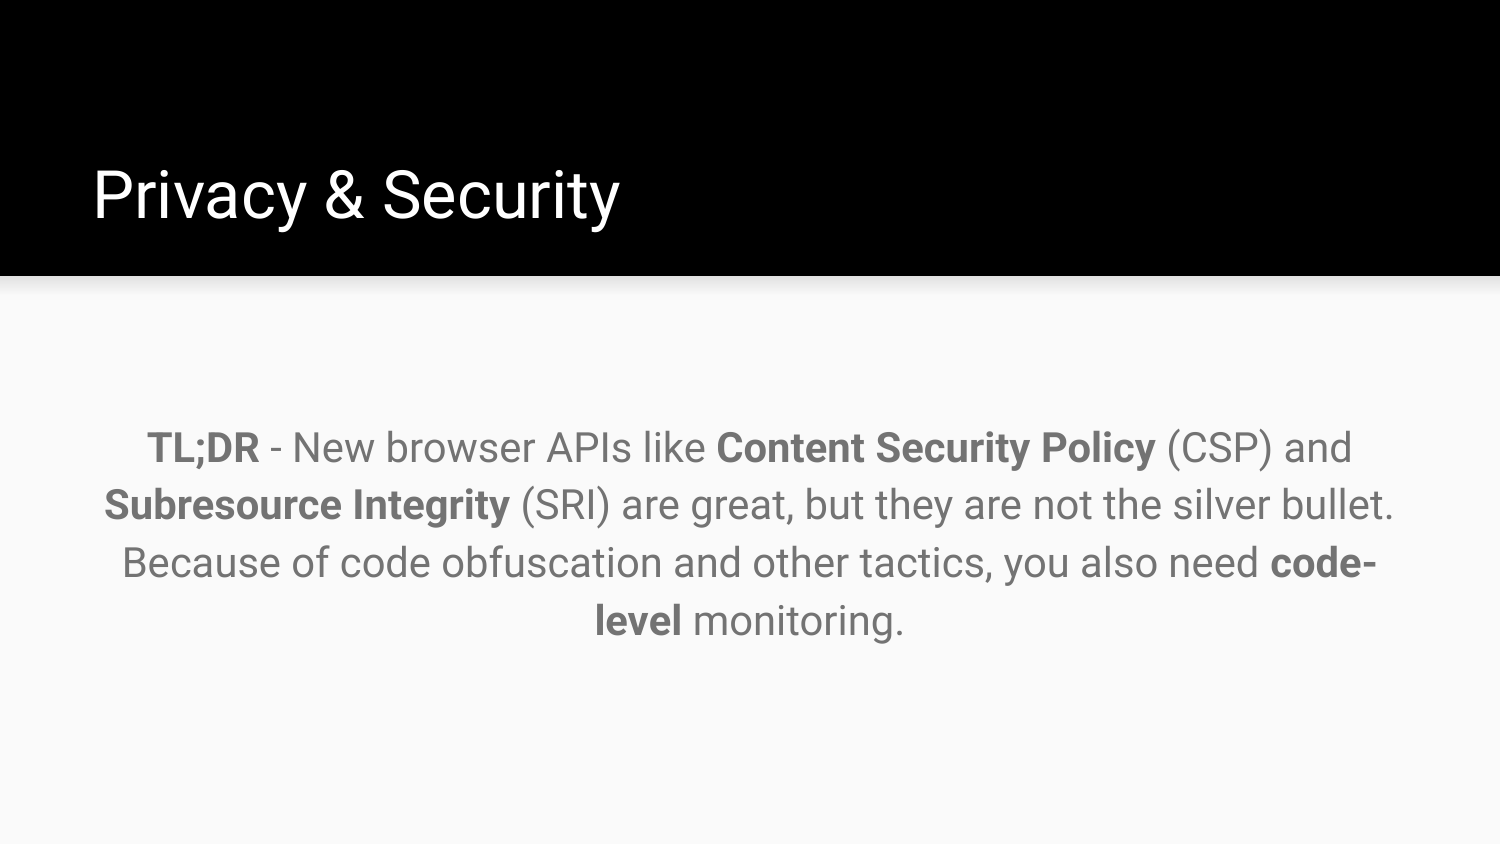

# Privacy & Security
TL;DR - New browser APIs like Content Security Policy (CSP) and Subresource Integrity (SRI) are great, but they are not the silver bullet. Because of code obfuscation and other tactics, you also need code-level monitoring.